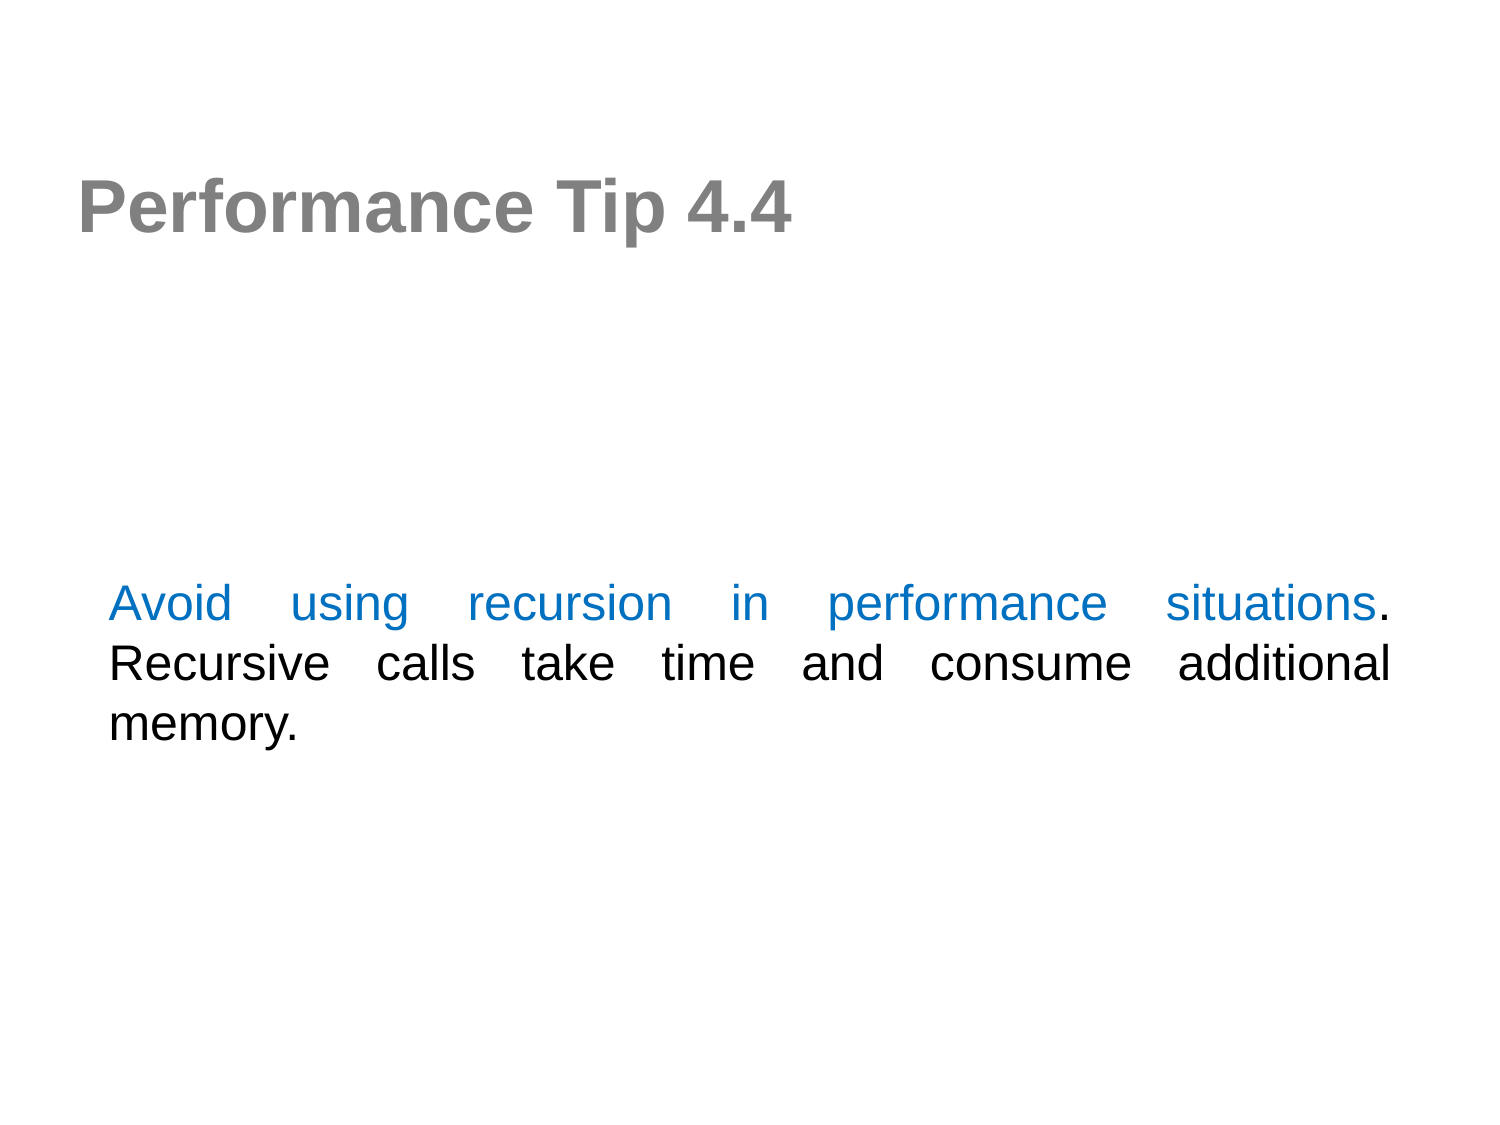

# Performance Tip 4.4
Avoid using recursion in performance situations. Recursive calls take time and consume additional memory.